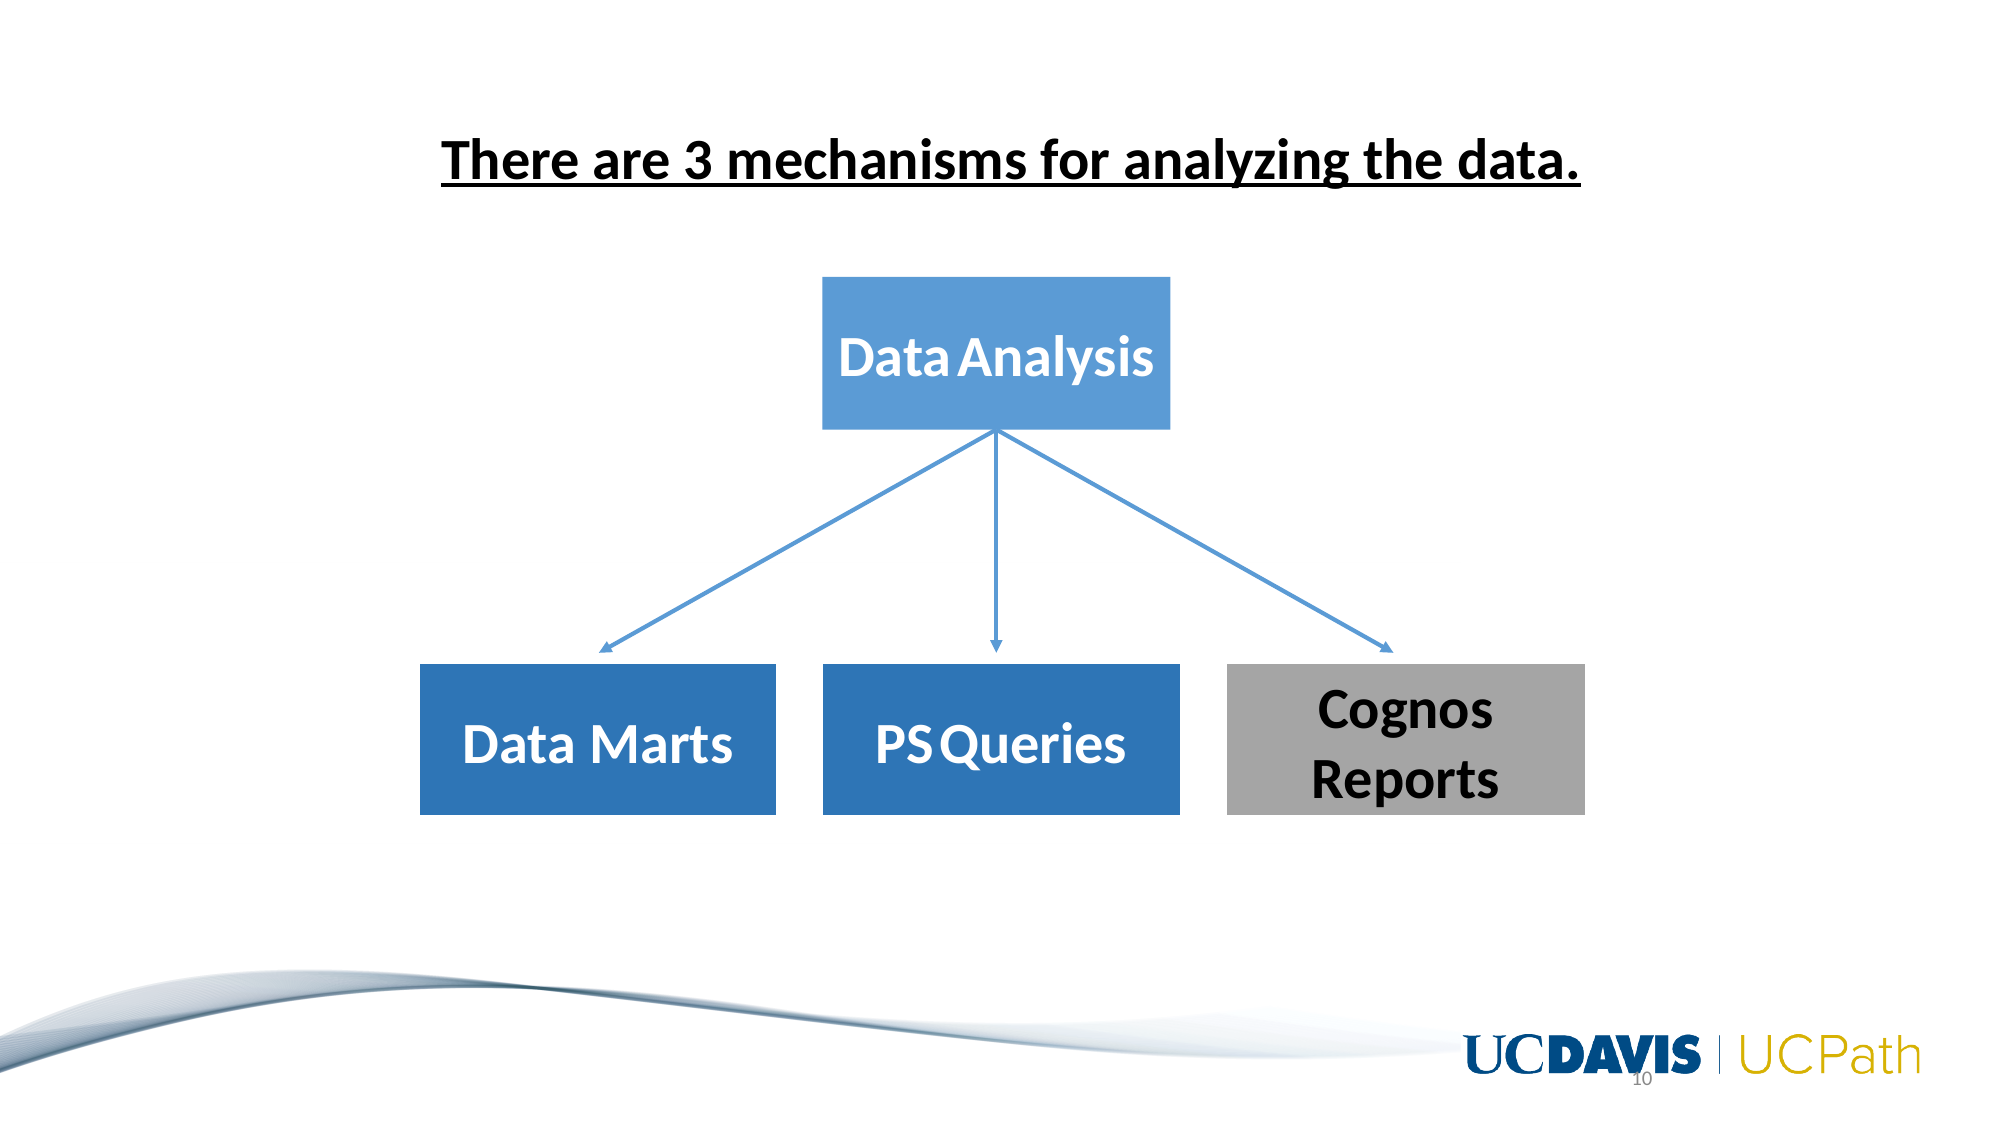

There are 3 mechanisms for analyzing the data.
Data Analysis
Data Marts
PS Queries
Cognos Reports
10